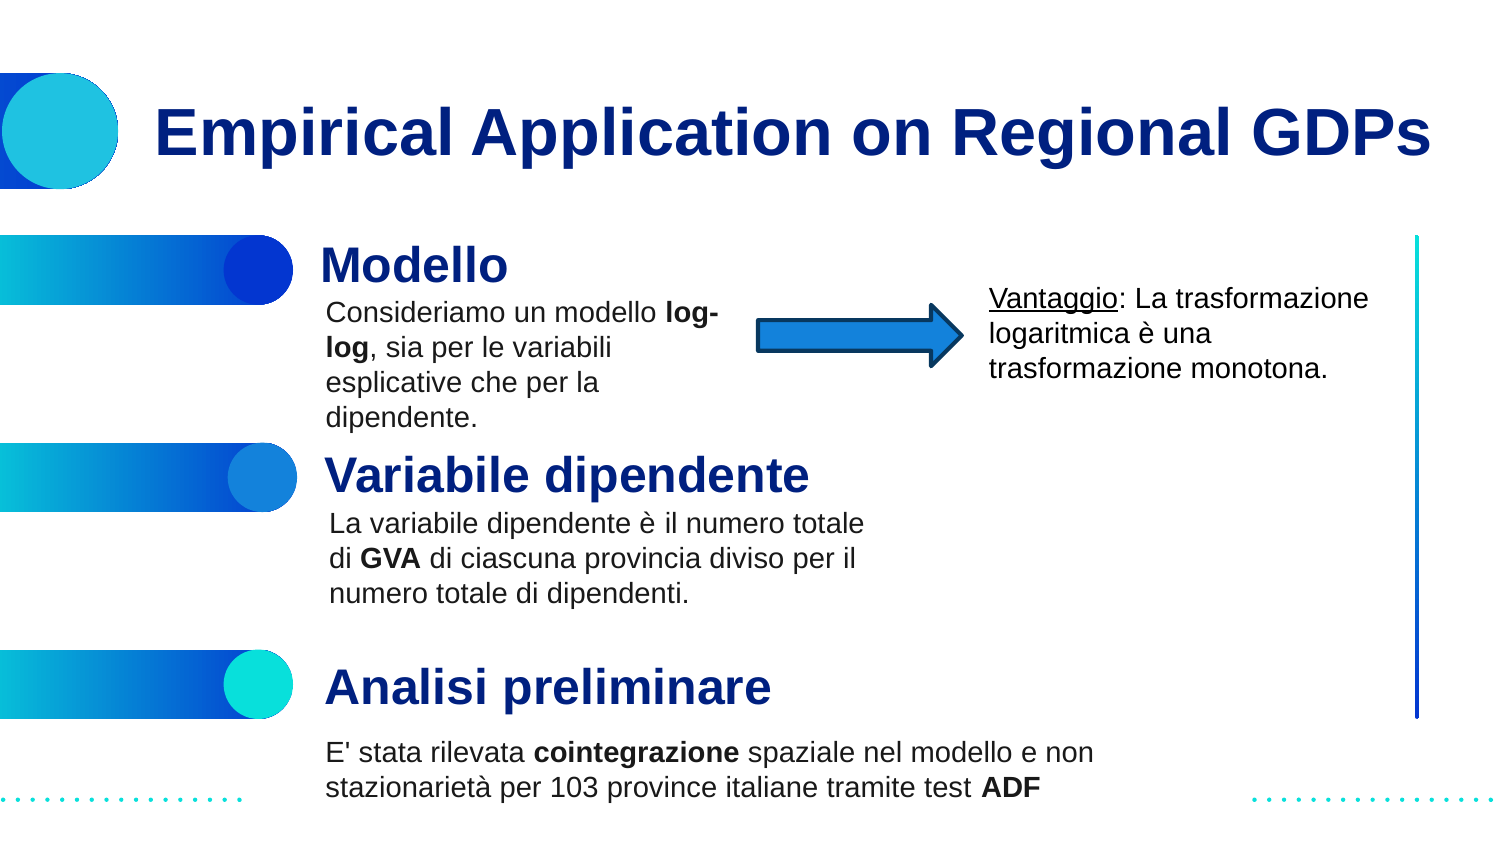

# Empirical Application on Regional GDPs

Modello

Consideriamo un modello log-log, sia per le variabili esplicative che per la dipendente.
Vantaggio: La trasformazione logaritmica è una trasformazione monotona.

Variabile dipendente

La variabile dipendente è il numero totale di GVA di ciascuna provincia diviso per il numero totale di dipendenti.

Analisi preliminare
E' stata rilevata cointegrazione spaziale nel modello e non stazionarietà per 103 province italiane tramite test ADF